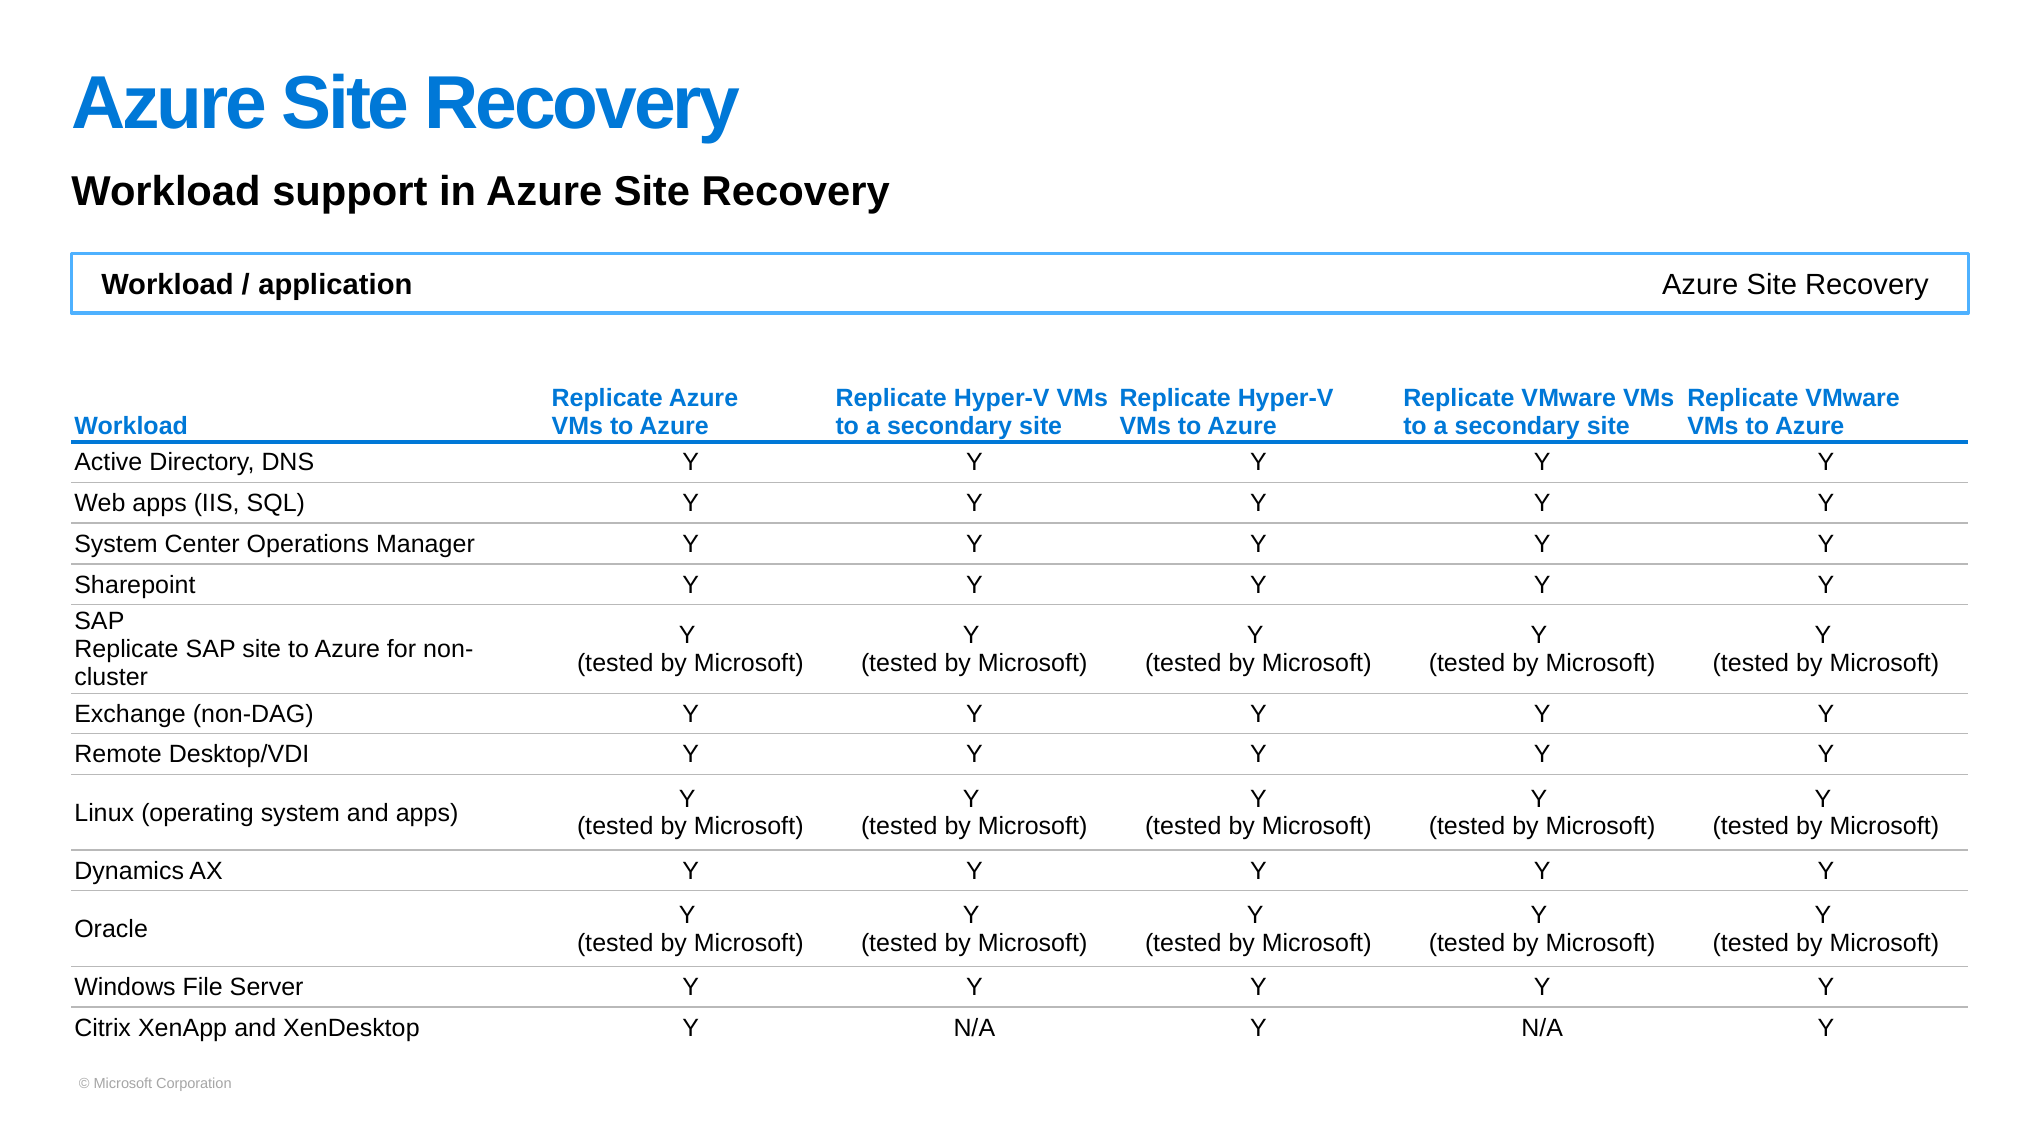

# Azure Site Recovery
Workload support in Azure Site Recovery
Workload / application
Azure Site Recovery
| Workload | Replicate Azure VMs to Azure | Replicate Hyper-V VMs to a secondary site | Replicate Hyper-V VMs to Azure | Replicate VMware VMs to a secondary site | Replicate VMware VMs to Azure |
| --- | --- | --- | --- | --- | --- |
| Active Directory, DNS | Y | Y | Y | Y | Y |
| Web apps (IIS, SQL) | Y | Y | Y | Y | Y |
| System Center Operations Manager | Y | Y | Y | Y | Y |
| Sharepoint | Y | Y | Y | Y | Y |
| SAP Replicate SAP site to Azure for non-cluster | Y (tested by Microsoft) | Y (tested by Microsoft) | Y (tested by Microsoft) | Y (tested by Microsoft) | Y (tested by Microsoft) |
| Exchange (non-DAG) | Y | Y | Y | Y | Y |
| Remote Desktop/VDI | Y | Y | Y | Y | Y |
| Linux (operating system and apps) | Y (tested by Microsoft) | Y (tested by Microsoft) | Y (tested by Microsoft) | Y (tested by Microsoft) | Y (tested by Microsoft) |
| Dynamics AX | Y | Y | Y | Y | Y |
| Oracle | Y (tested by Microsoft) | Y (tested by Microsoft) | Y (tested by Microsoft) | Y (tested by Microsoft) | Y (tested by Microsoft) |
| Windows File Server | Y | Y | Y | Y | Y |
| Citrix XenApp and XenDesktop | Y | N/A | Y | N/A | Y |